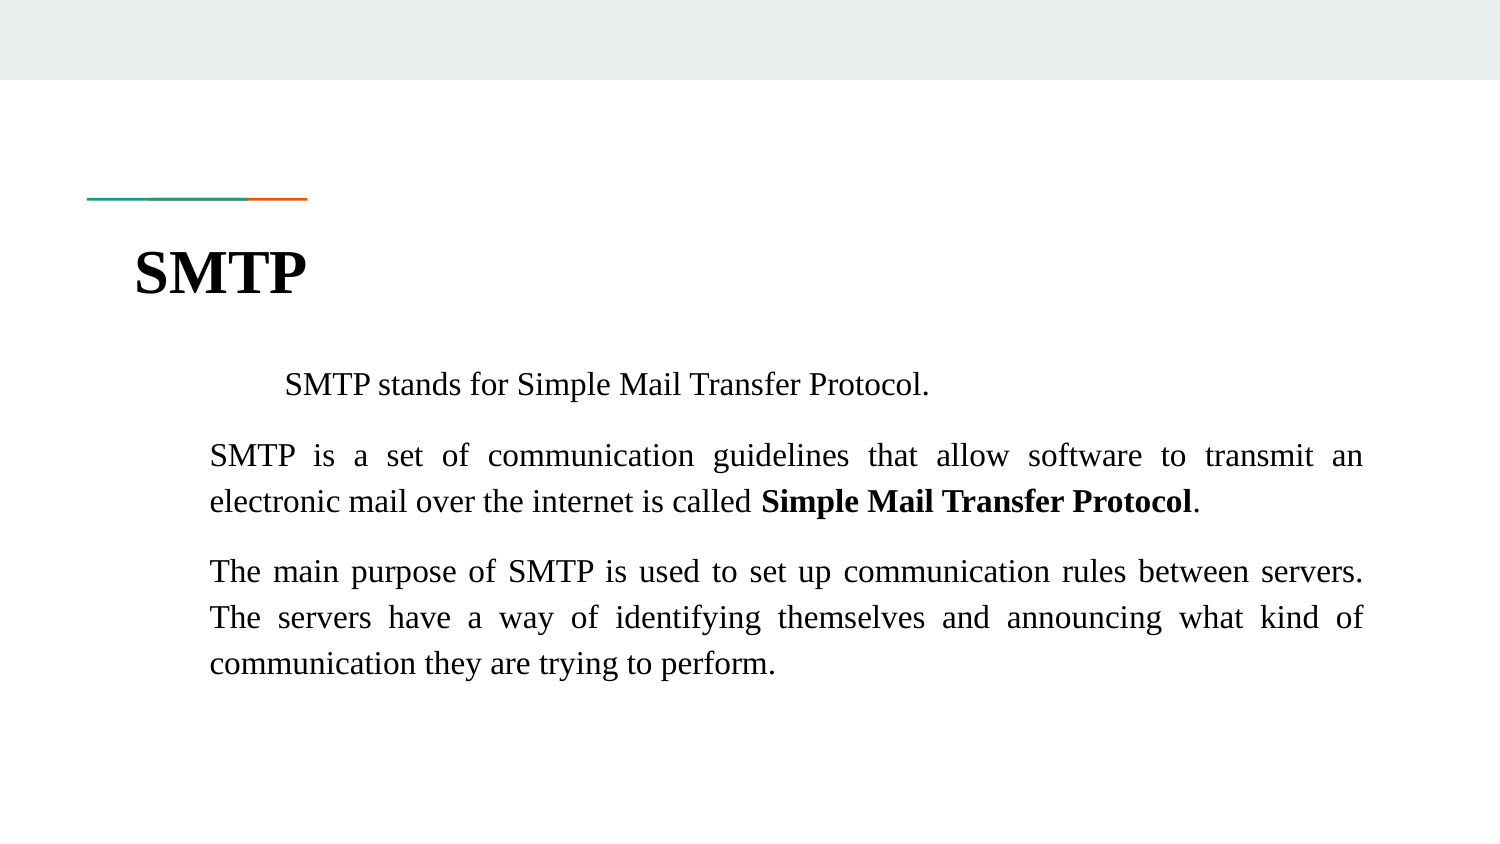

# SMTP
 	SMTP stands for Simple Mail Transfer Protocol.
SMTP is a set of communication guidelines that allow software to transmit an electronic mail over the internet is called Simple Mail Transfer Protocol.
The main purpose of SMTP is used to set up communication rules between servers. The servers have a way of identifying themselves and announcing what kind of communication they are trying to perform.